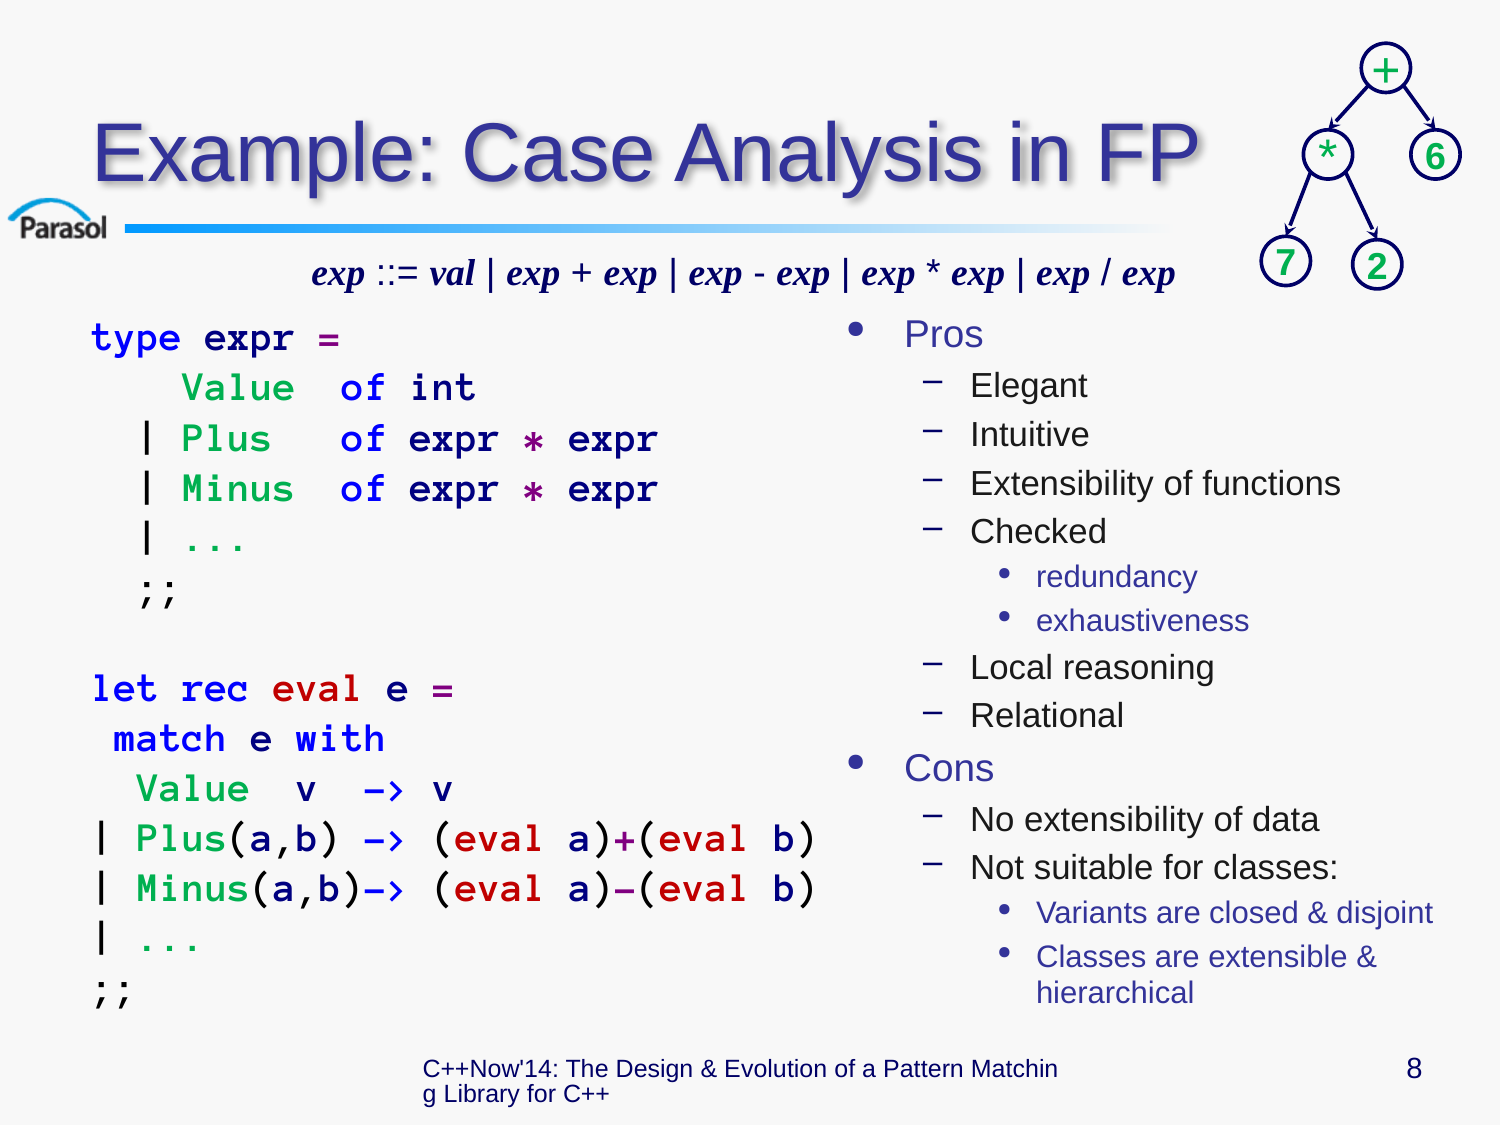

# Example: Case Analysis in FP
+
*
6
7
2
exp ::= val | exp + exp | exp - exp | exp * exp | exp / exp
type expr =
    Value  of int
  | Plus   of expr * expr
  | Minus  of expr * expr
  | ...
  ;;

let rec eval e =
 match e with
  Value  v  -> v
| Plus(a,b) -> (eval a)+(eval b)
| Minus(a,b)-> (eval a)-(eval b)
| ...
;;
Pros
Elegant
Intuitive
Extensibility of functions
Checked
redundancy
exhaustiveness
Local reasoning
Relational
Cons
No extensibility of data
Not suitable for classes:
Variants are closed & disjoint
Classes are extensible & hierarchical
C++Now'14: The Design & Evolution of a Pattern Matching Library for C++
8